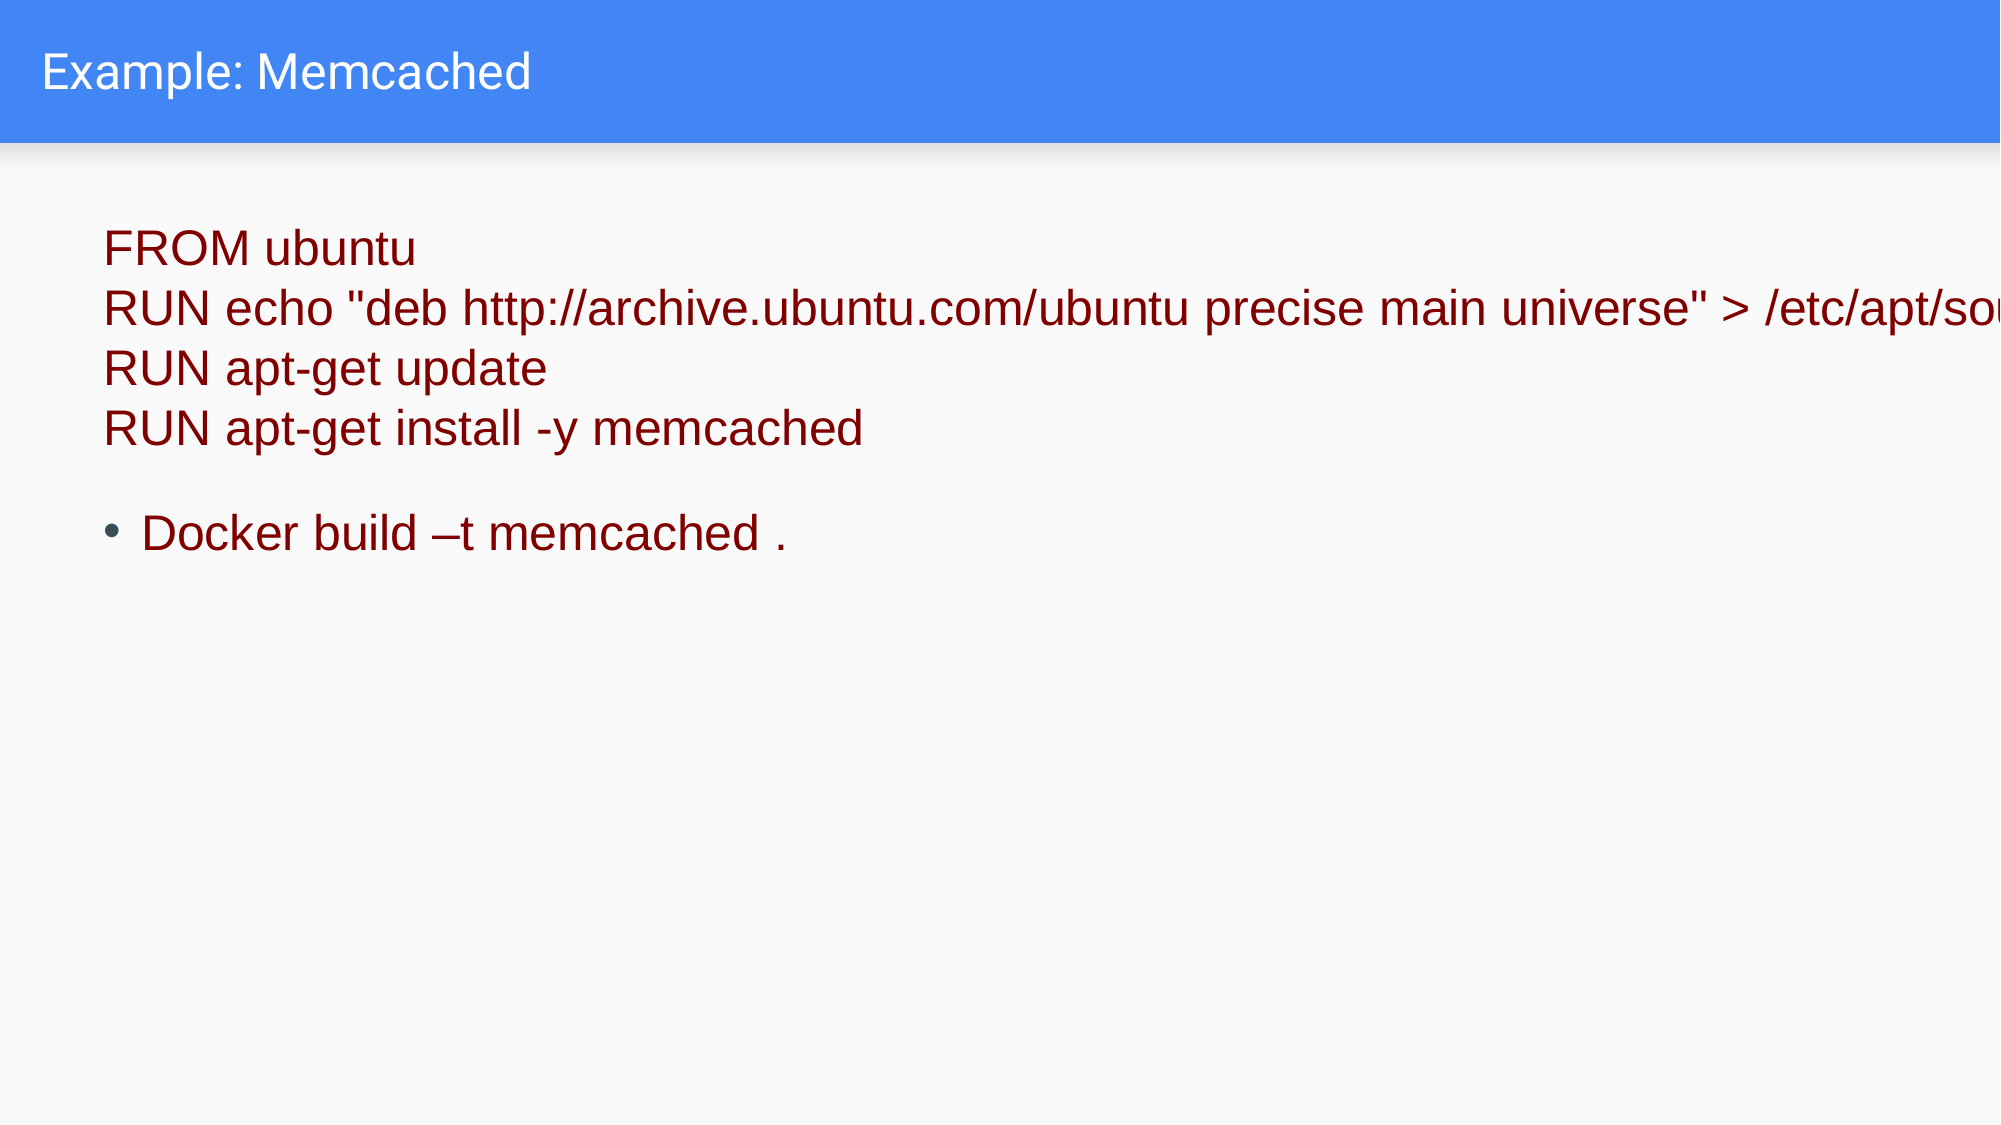

# Example: Memcached
FROM ubuntu
RUN echo "deb http://archive.ubuntu.com/ubuntu precise main universe" > /etc/apt/sources.list
RUN apt-get update
RUN apt-get install -y memcached

Docker build –t memcached .